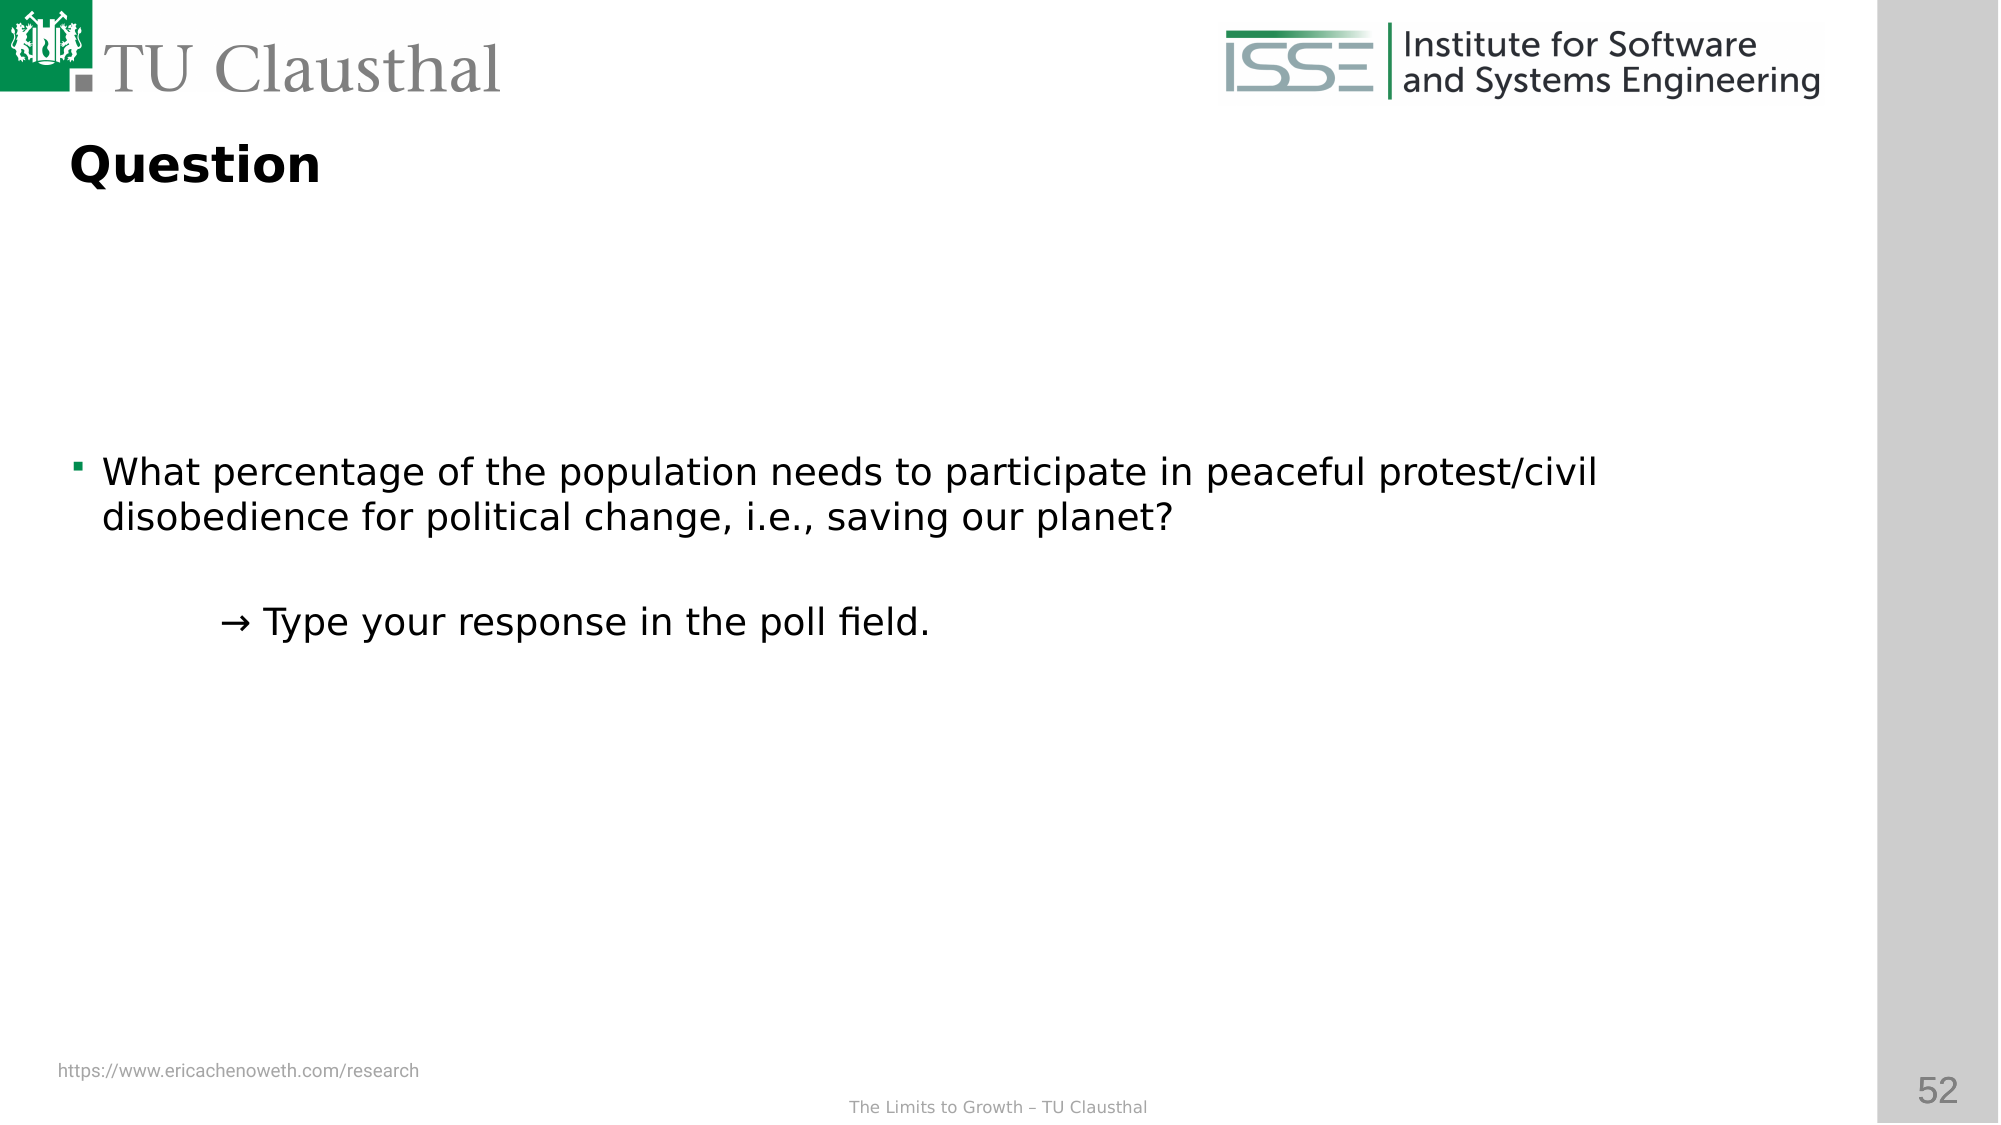

Question

What percentage of the population needs to participate in peaceful protest/civil disobedience for political change, i.e., saving our planet?

	→ Type your response in the poll field.

According to Prof. Erica Chenoweth 3.5%
Based on studying 323 violent and non-violent protests that occurred between 1900 and 2006 worldwide).
https://www.ericachenoweth.com/research